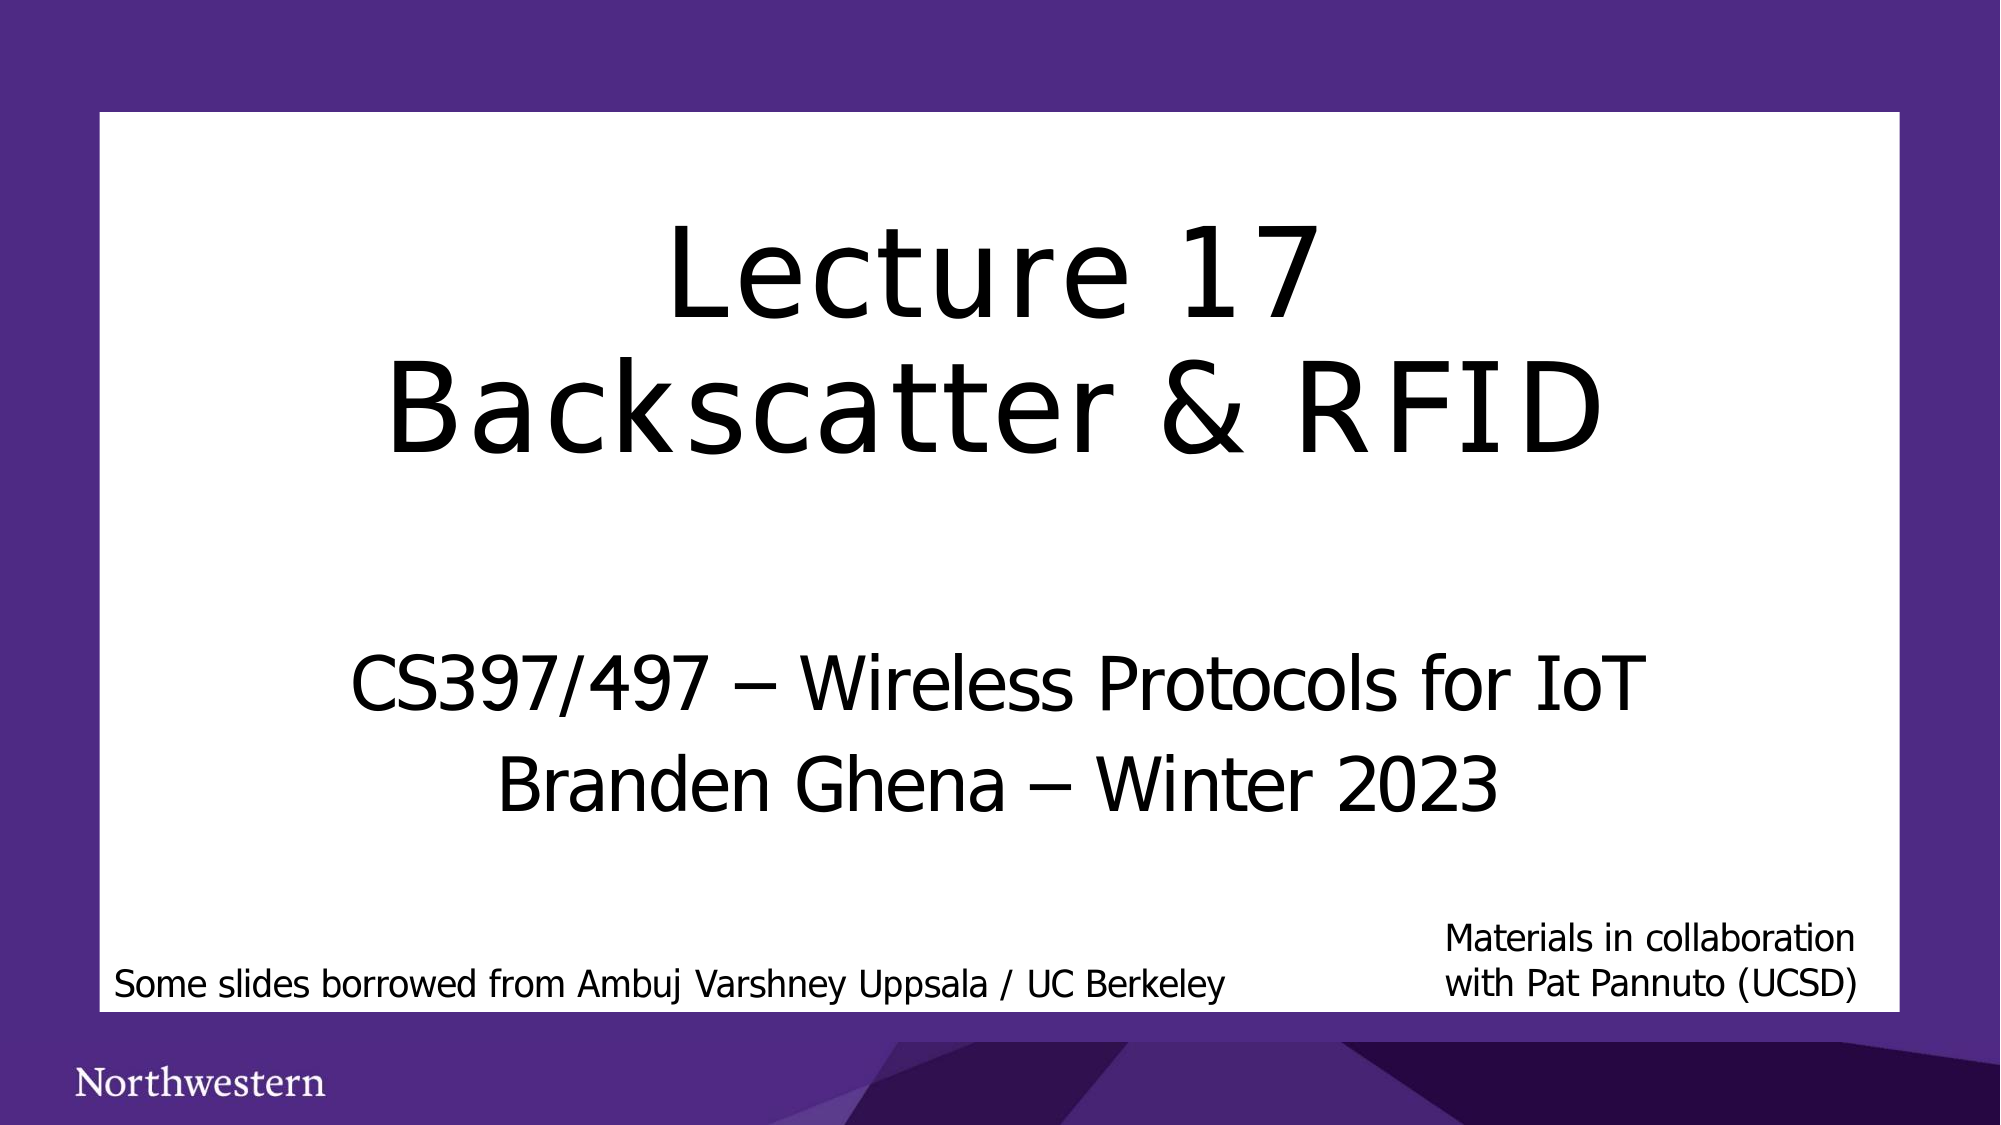

# Lecture 17 Backscatter & RFID
CS397/497 – Wireless Protocols for IoT
Branden Ghena – Winter 2023
Materials in collaboration with Pat Pannuto (UCSD)
Some slides borrowed from Ambuj Varshney Uppsala / UC Berkeley